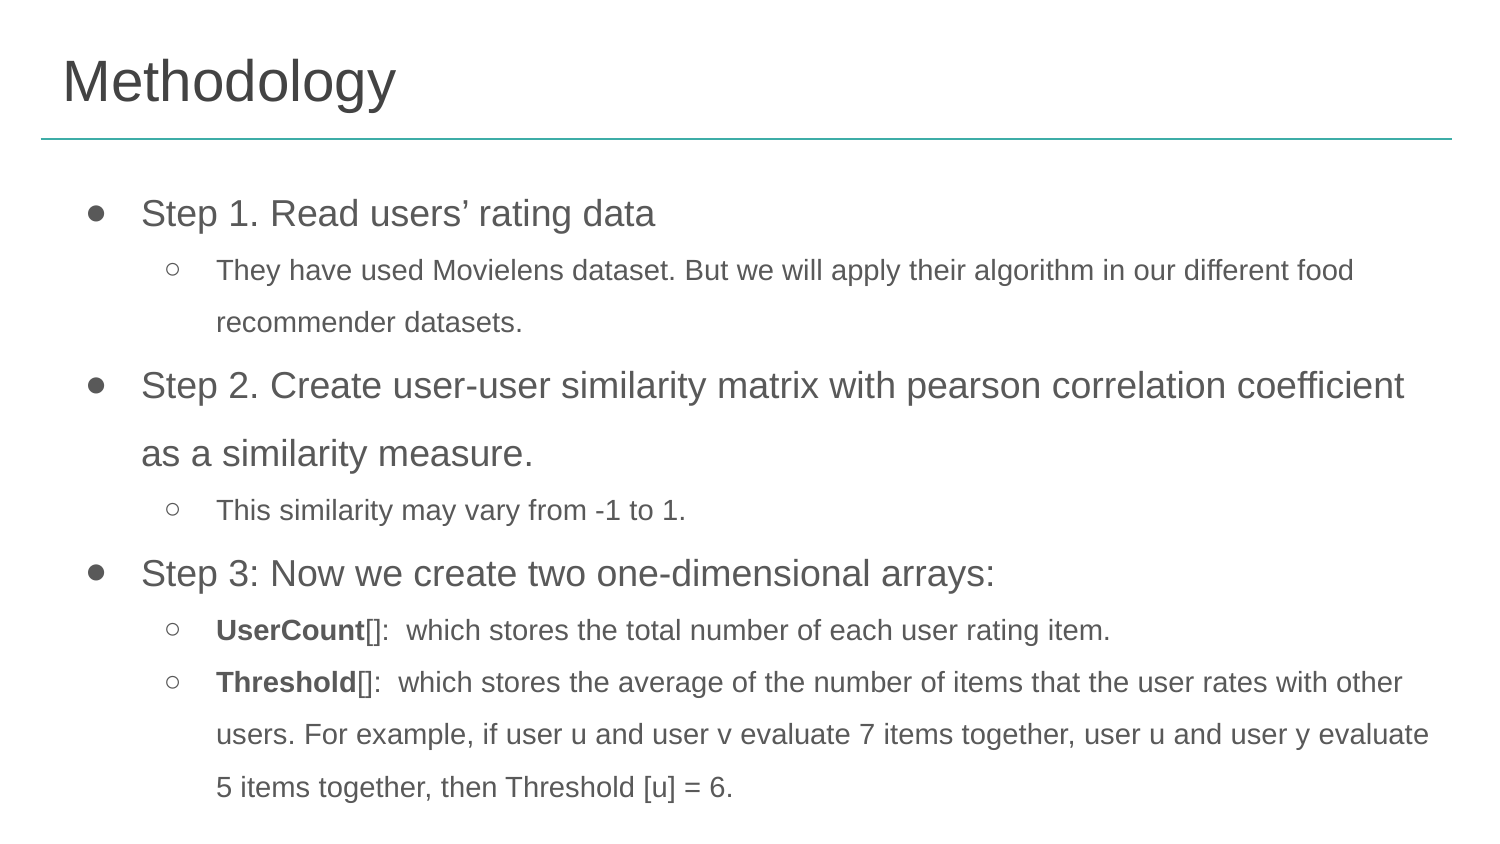

# Methodology
Step 1. Read users’ rating data
They have used Movielens dataset. But we will apply their algorithm in our different food recommender datasets.
Step 2. Create user-user similarity matrix with pearson correlation coefficient as a similarity measure.
This similarity may vary from -1 to 1.
Step 3: Now we create two one-dimensional arrays:
UserCount[]:  which stores the total number of each user rating item.
Threshold[]:  which stores the average of the number of items that the user rates with other users. For example, if user u and user v evaluate 7 items together, user u and user y evaluate 5 items together, then Threshold [u] = 6.